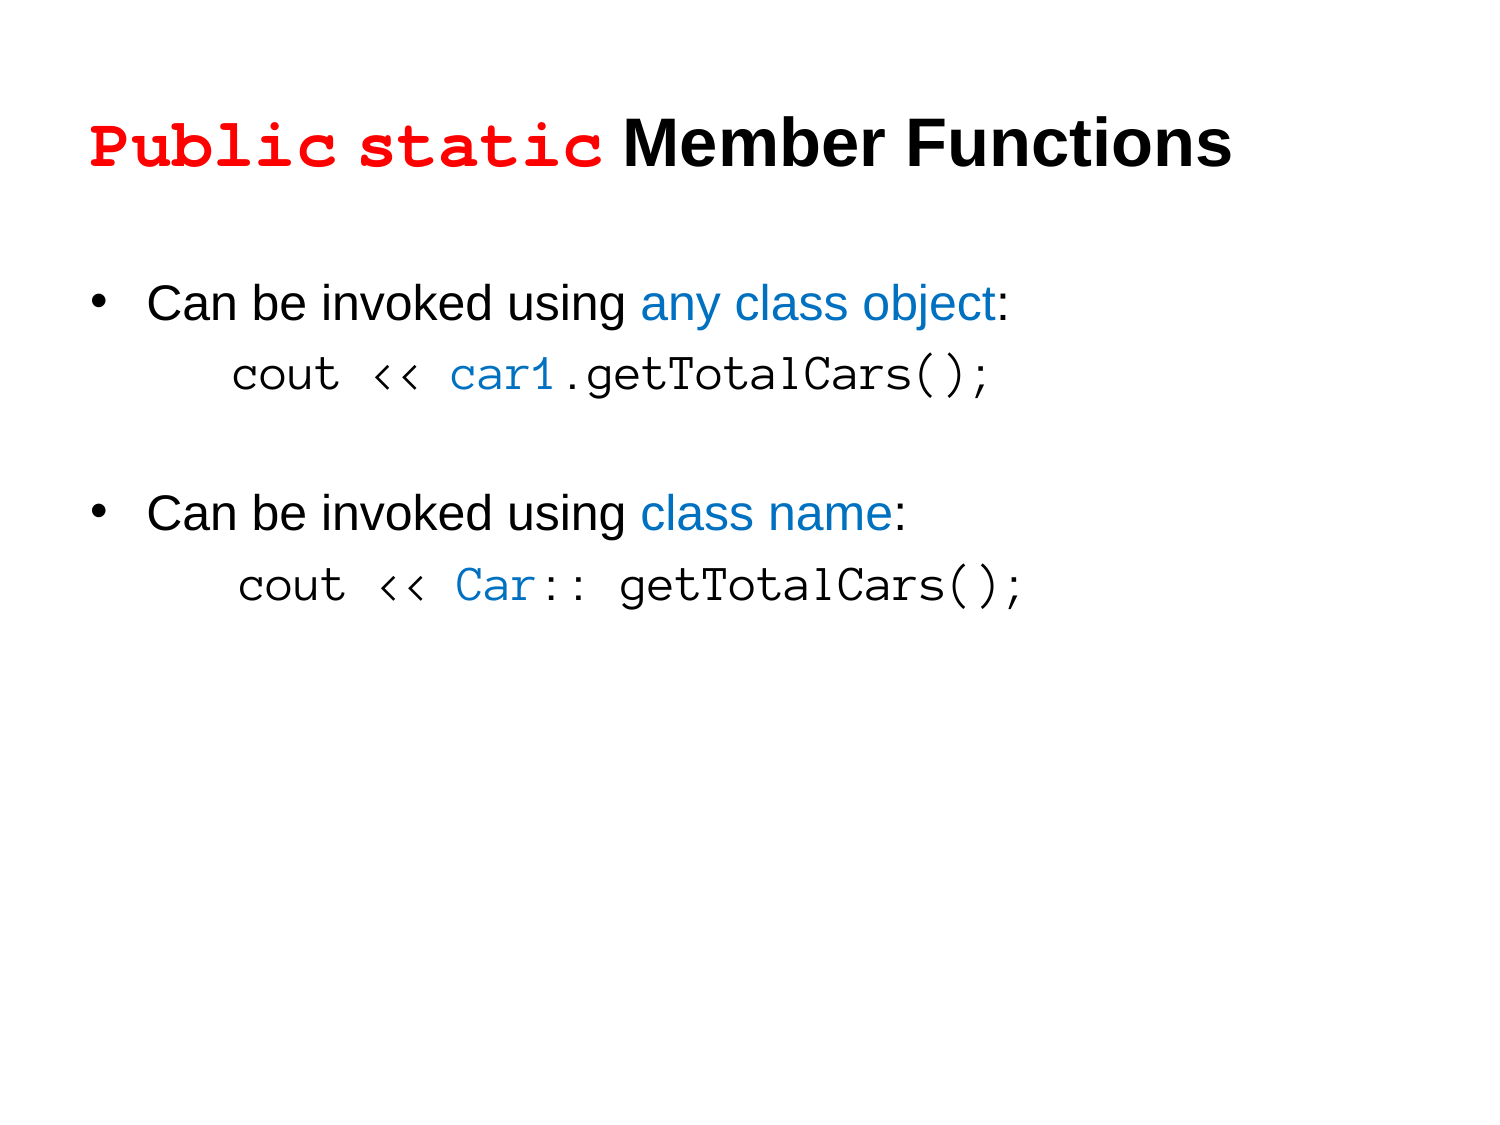

# Public static Member Functions
Can be invoked using any class object:
      cout << car1.getTotalCars();

Can be invoked using class name:
     	cout << Car:: getTotalCars();